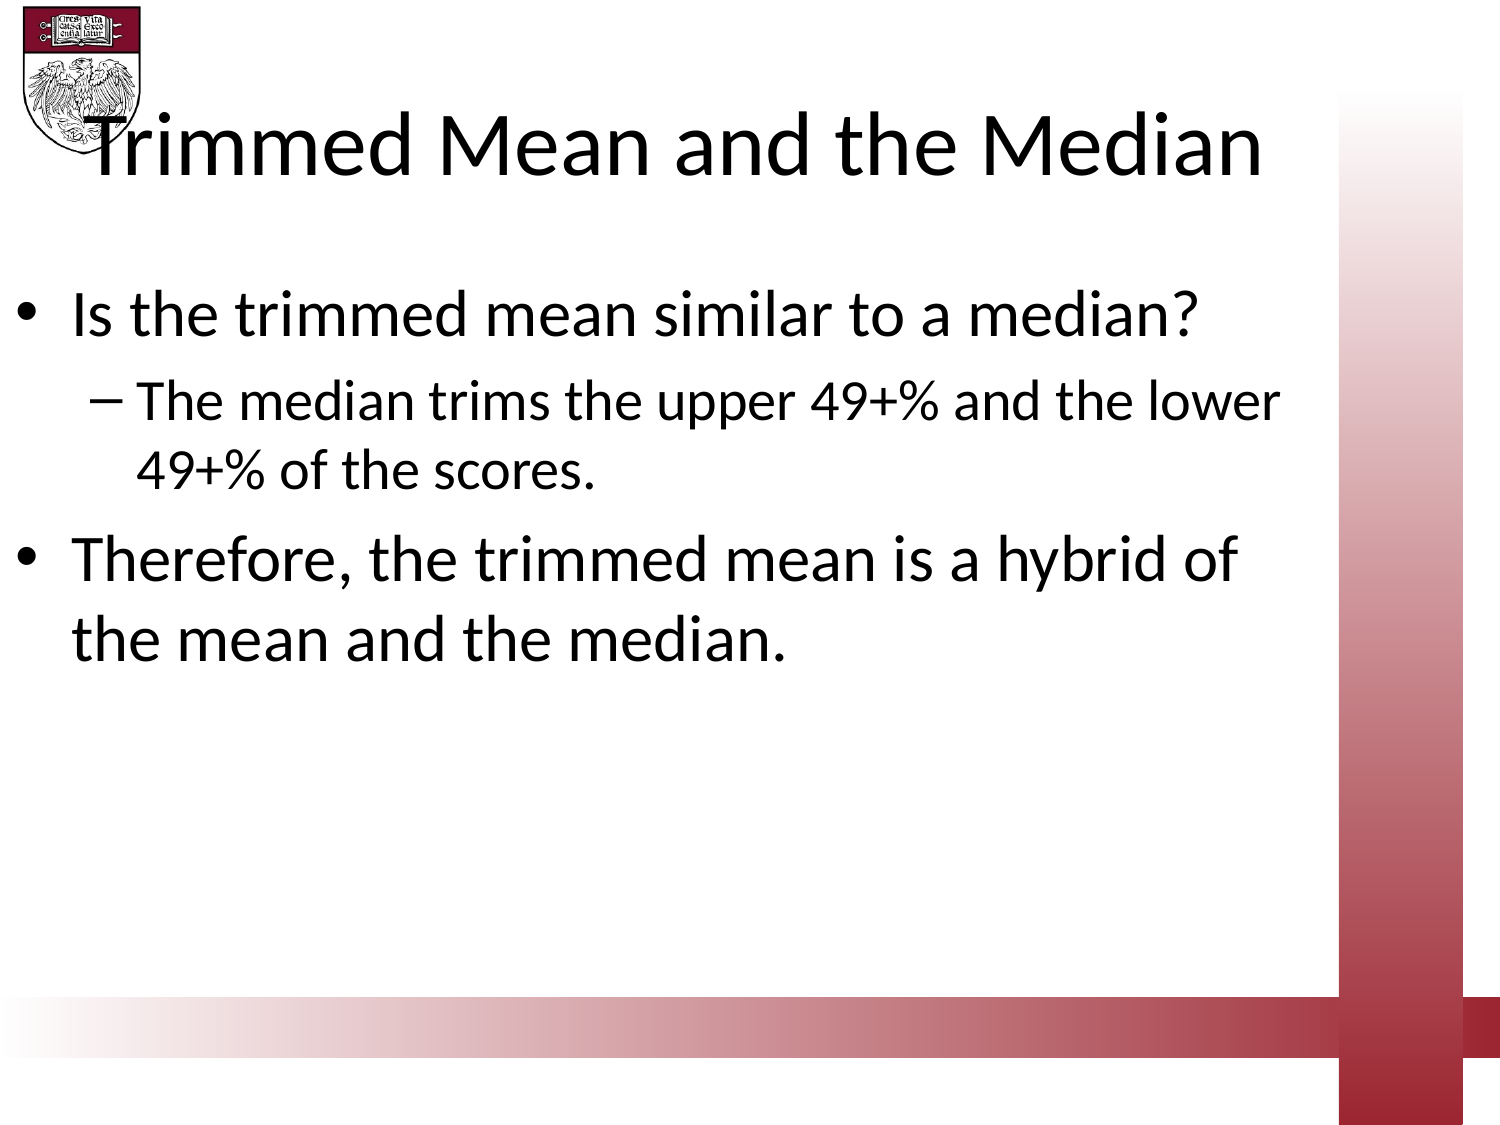

Trimmed Mean and the Median
Is the trimmed mean similar to a median?
The median trims the upper 49+% and the lower 49+% of the scores.
Therefore, the trimmed mean is a hybrid of the mean and the median.